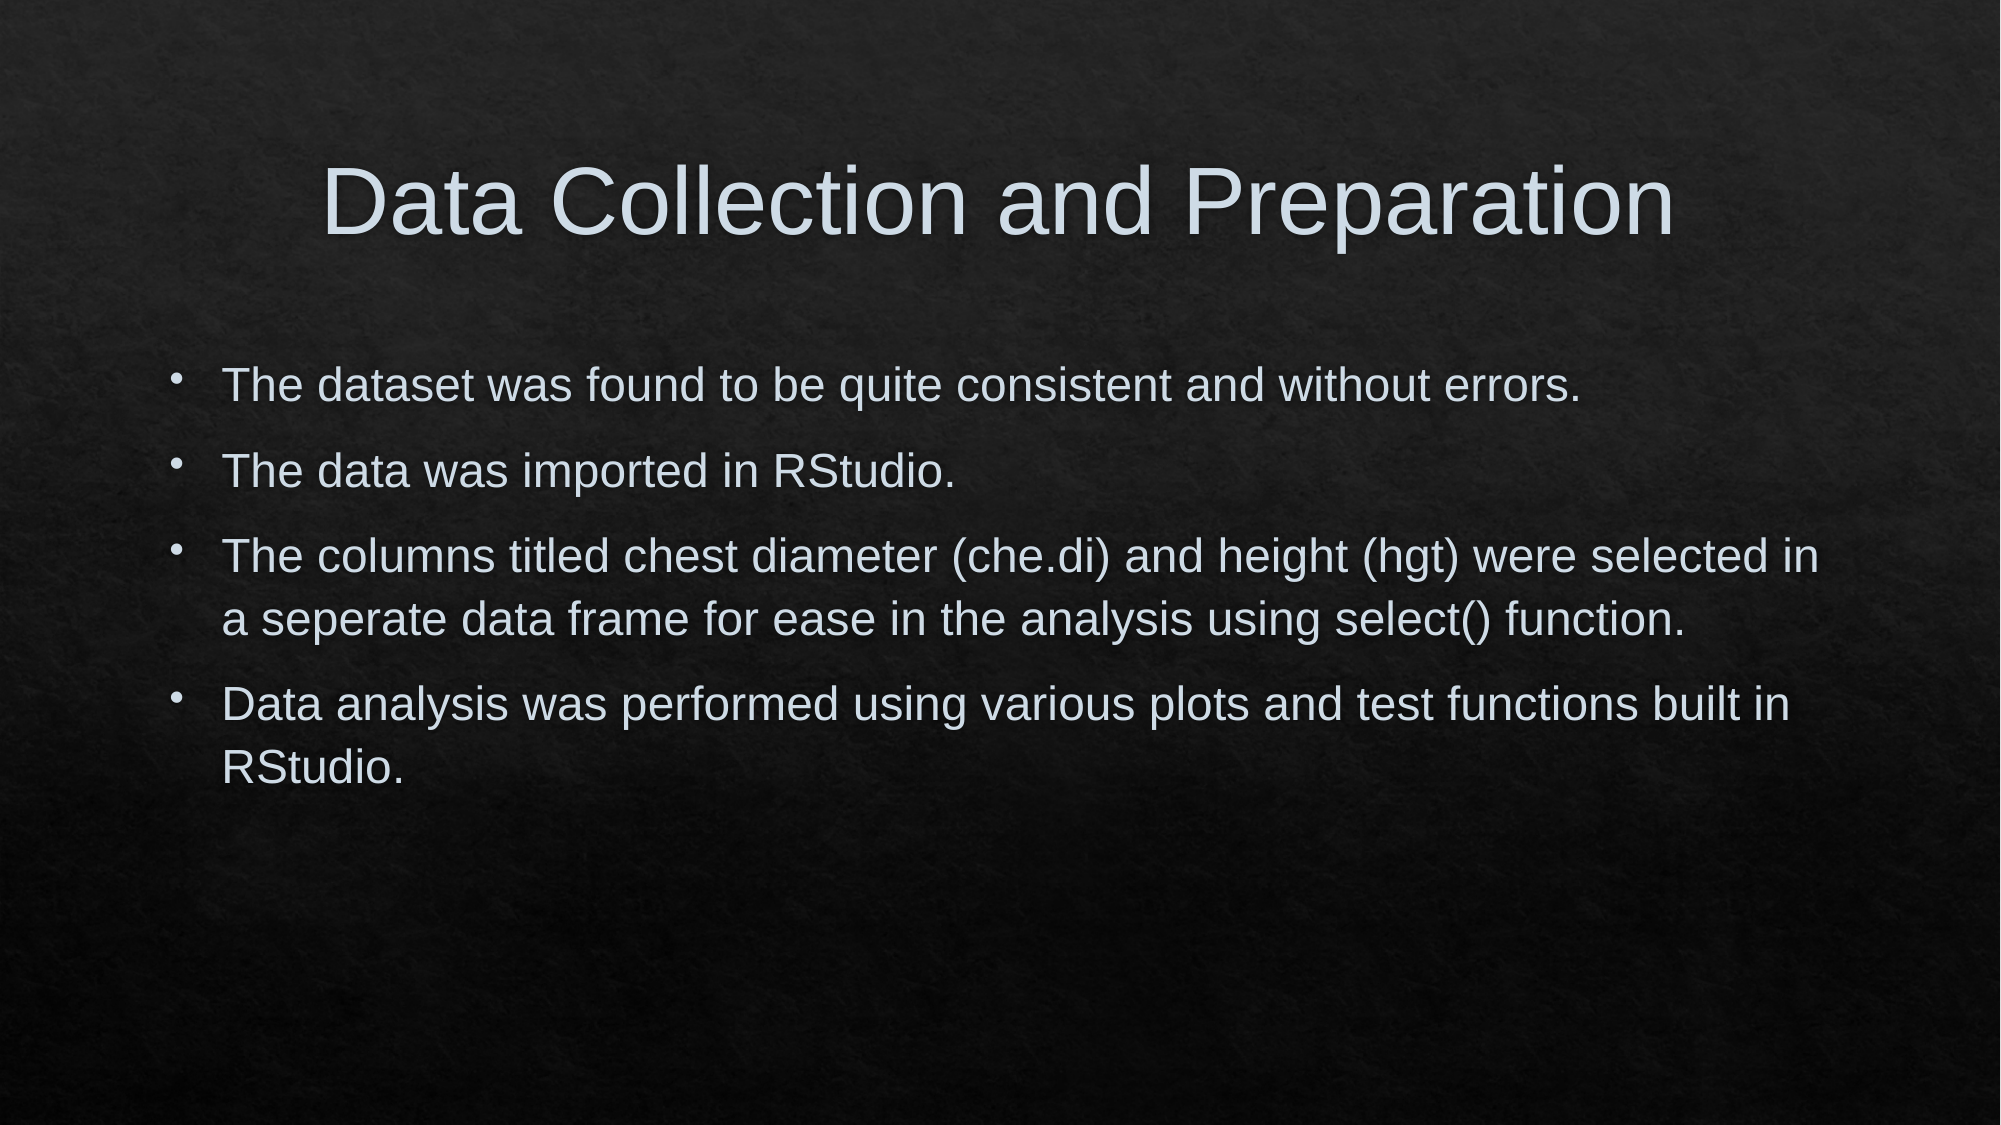

# Data Collection and Preparation
The dataset was found to be quite consistent and without errors.
The data was imported in RStudio.
The columns titled chest diameter (che.di) and height (hgt) were selected in a seperate data frame for ease in the analysis using select() function.
Data analysis was performed using various plots and test functions built in RStudio.